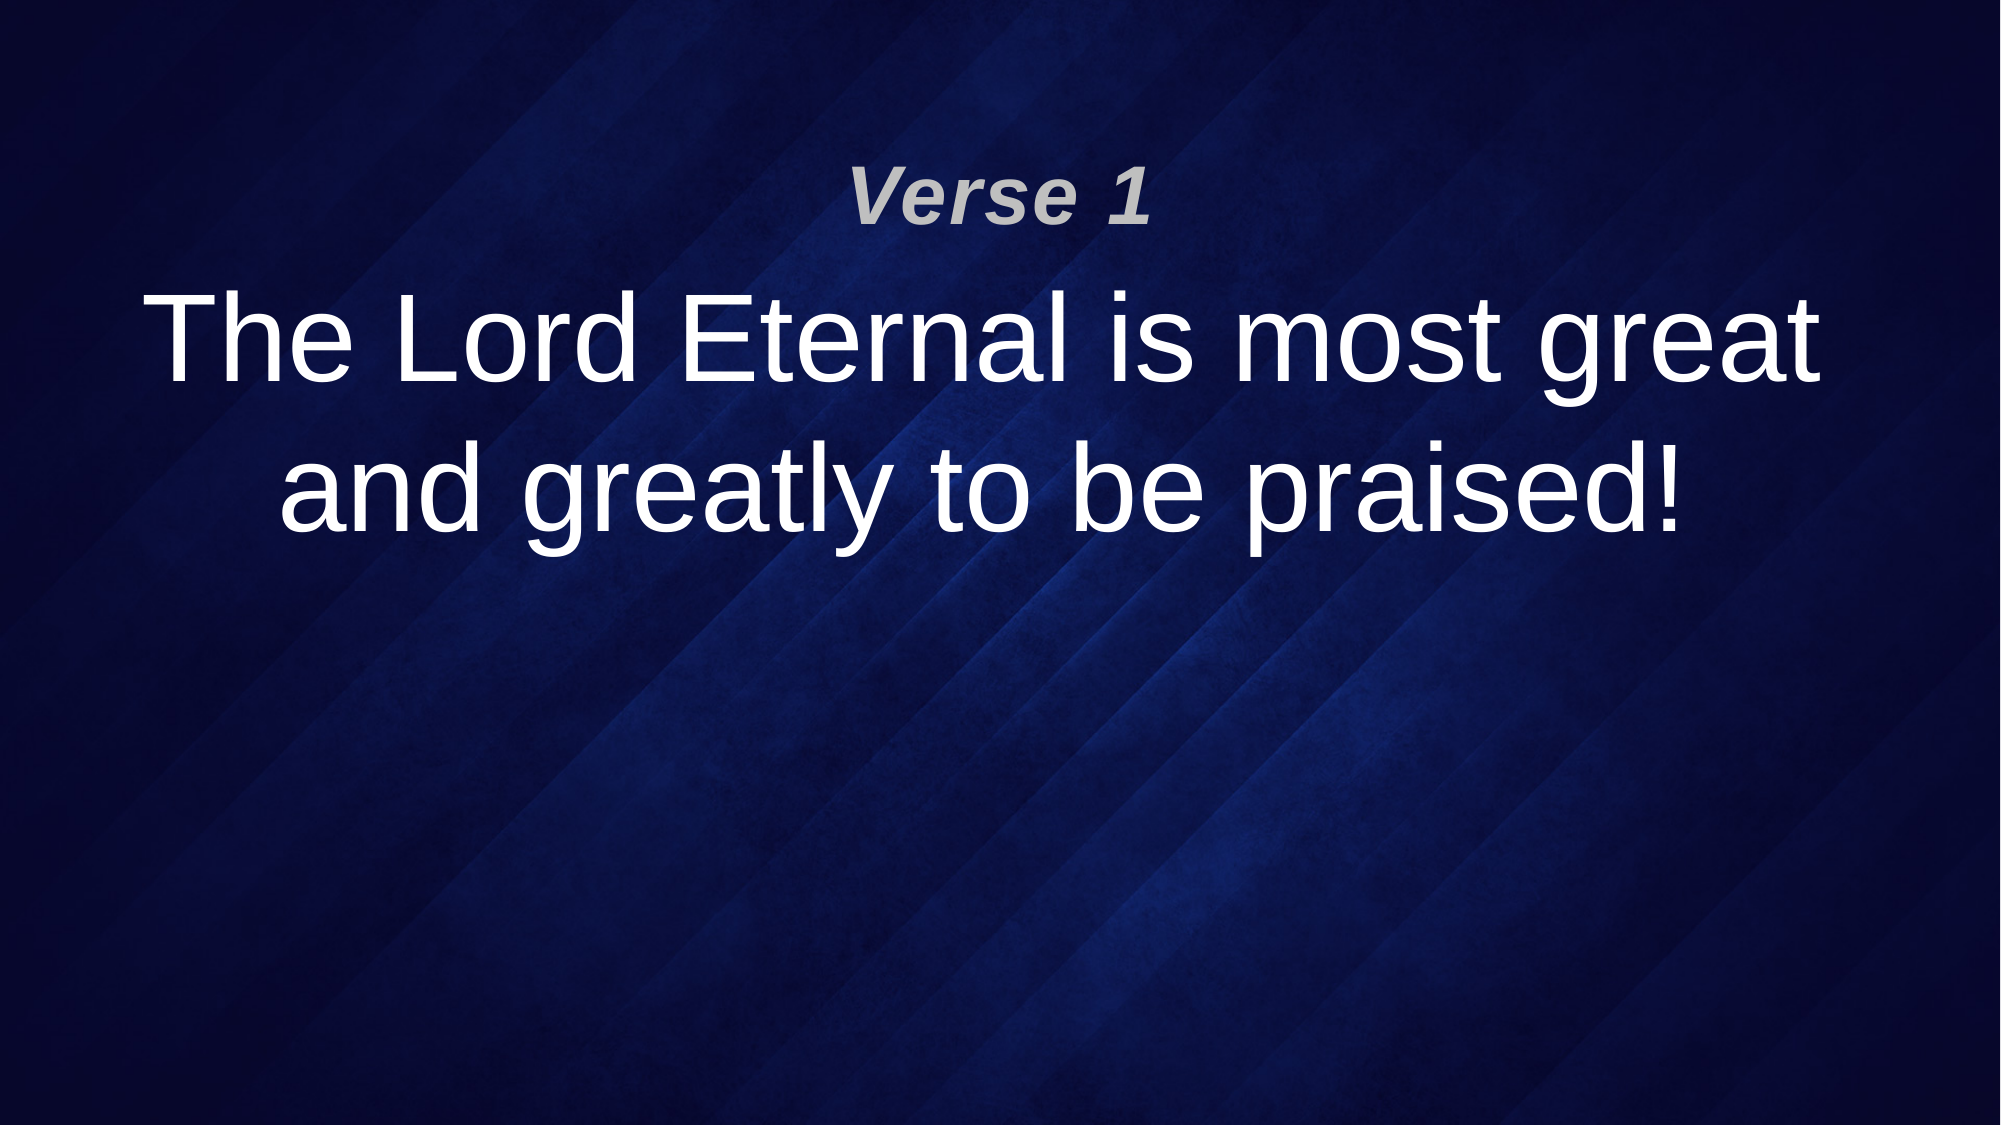

Verse 1
# The Lord Eternal is most great and greatly to be praised!